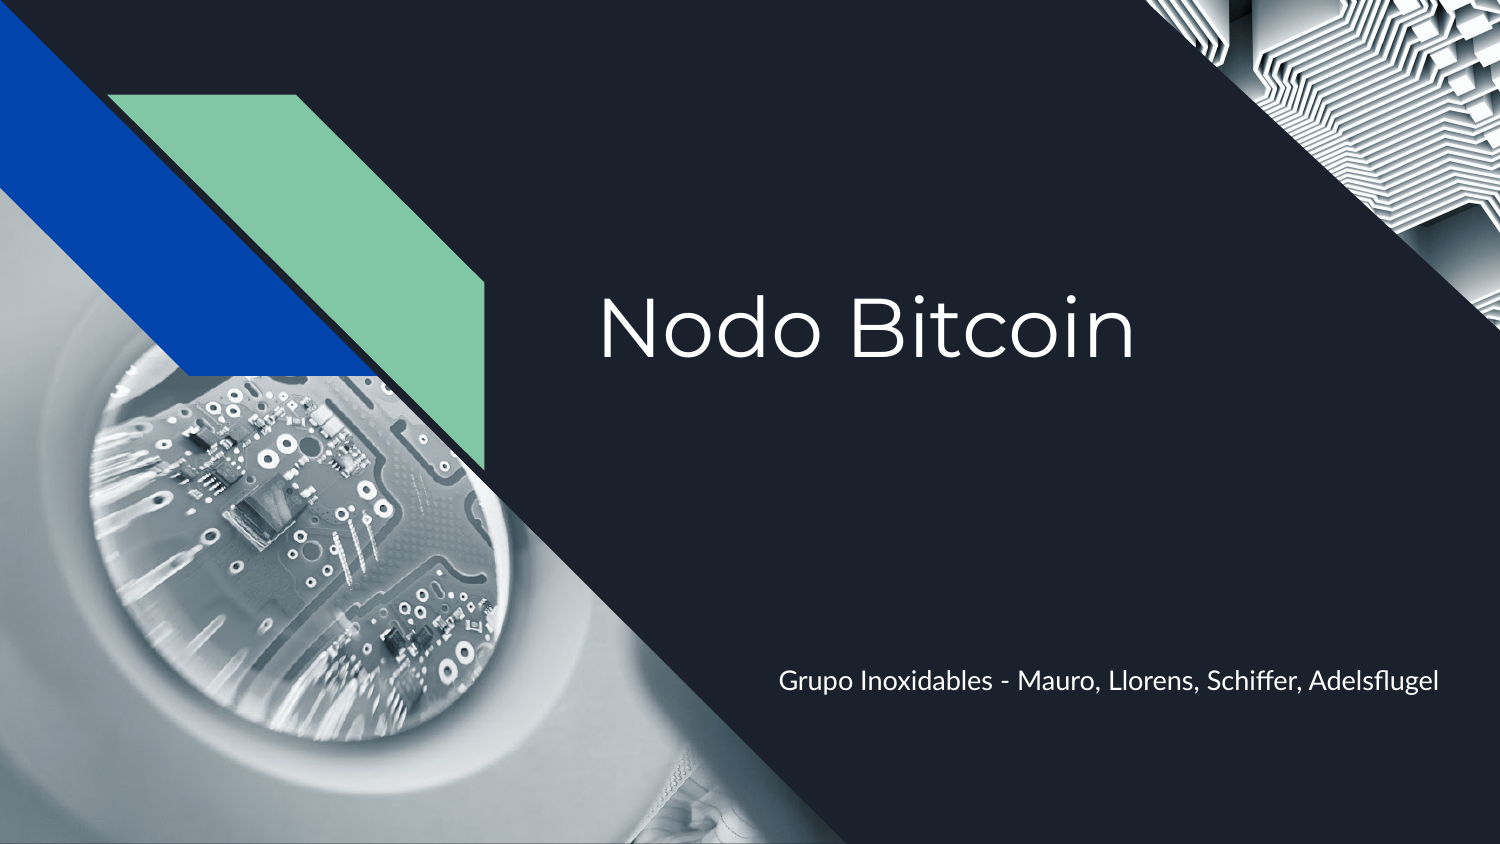

# Nodo Bitcoin
Grupo Inoxidables - Mauro, Llorens, Schiffer, Adelsflugel